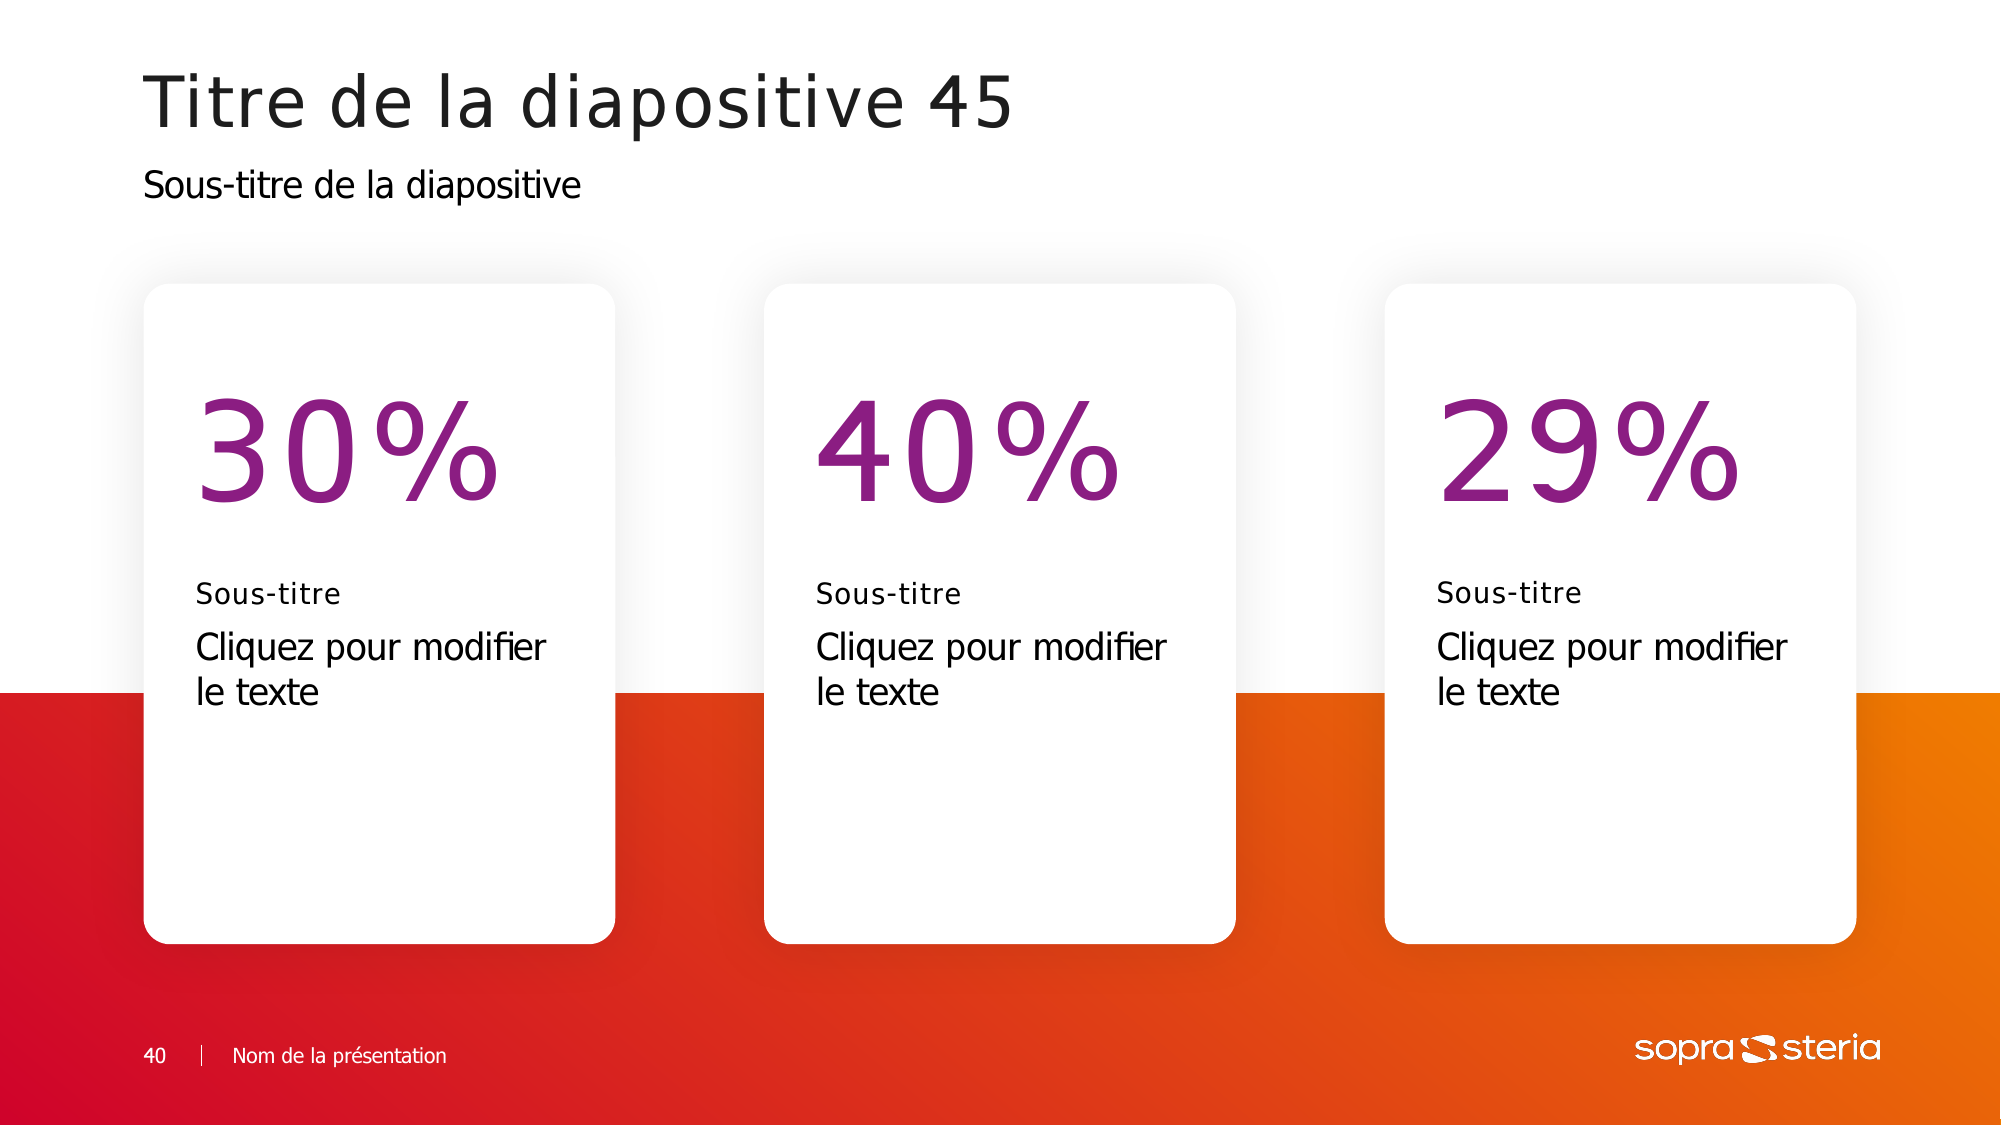

# Titre de la diapositive 45
Sous-titre de la diapositive
29%
30%
40%
Sous-titre
Sous-titre
Sous-titre
Cliquez pour modifier
le texte
Cliquez pour modifier
le texte
Cliquez pour modifier
le texte
Nom de la présentation